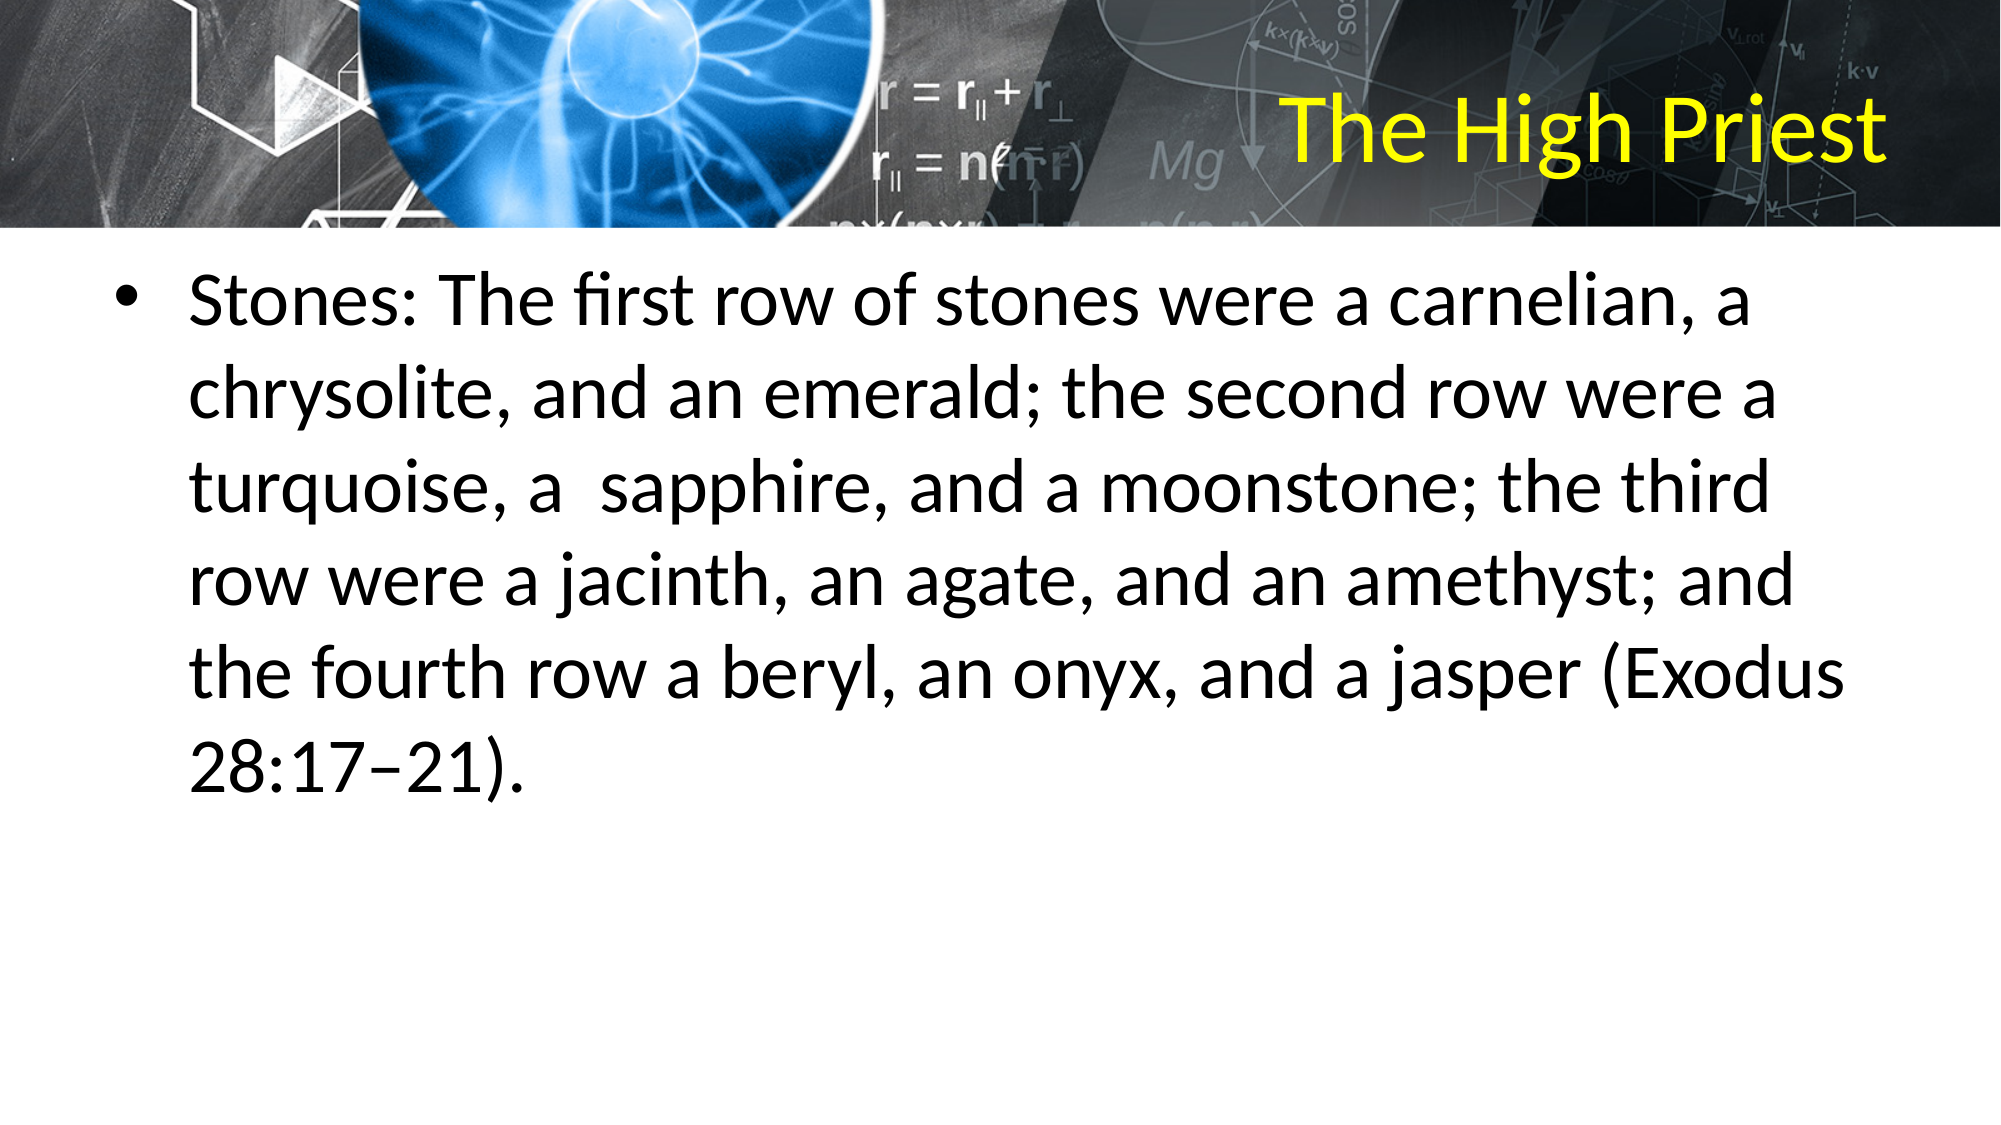

# The High Priest
Stones: The first row of stones were a carnelian, a chrysolite, and an emerald; the second row were a turquoise, a  sapphire, and a moonstone; the third row were a jacinth, an agate, and an amethyst; and the fourth row a beryl, an onyx, and a jasper (Exodus 28:17–21).